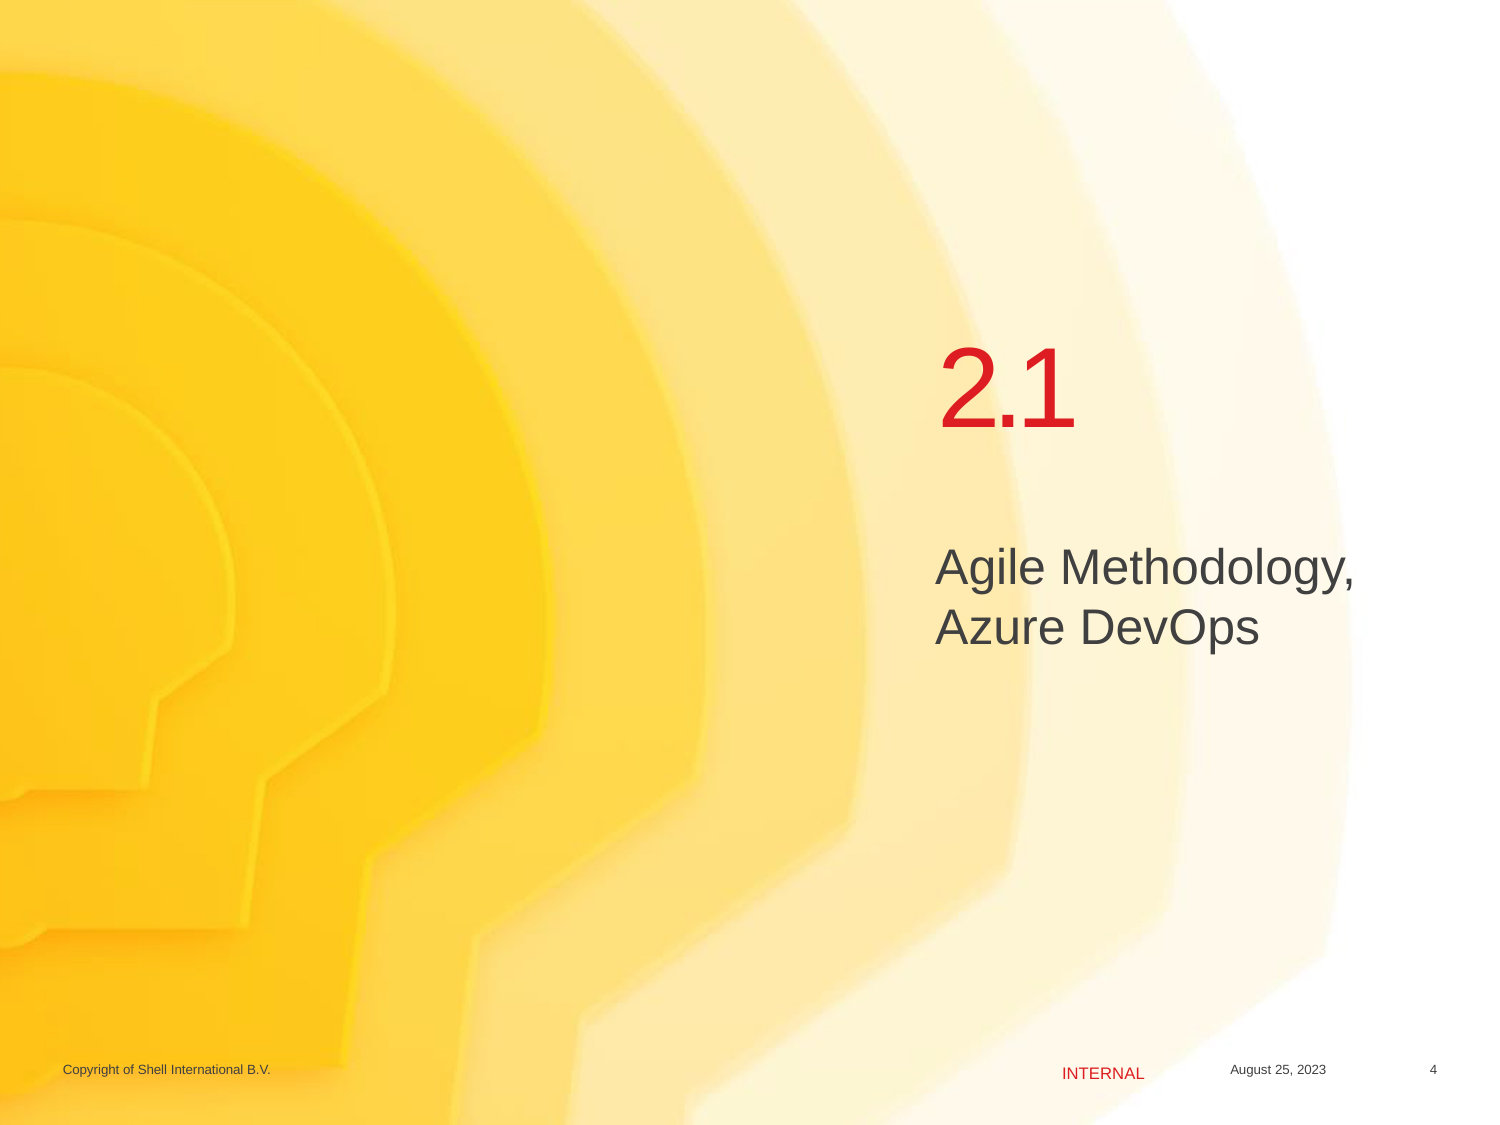

2.1
Agile Methodology,
Azure DevOps

4
August 25, 2023